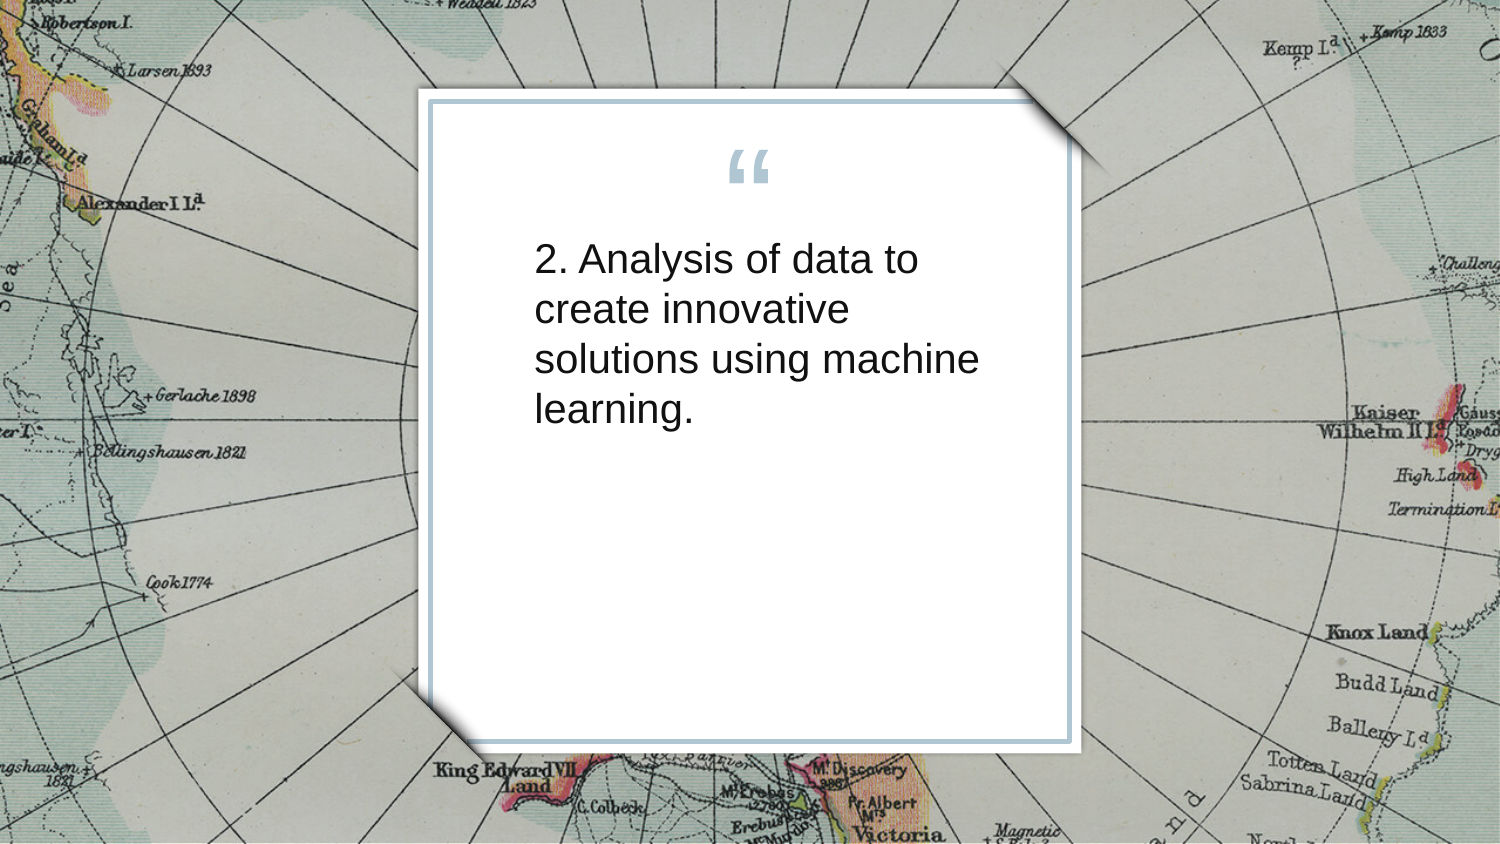

2. Analysis of data to create innovative solutions using machine learning.